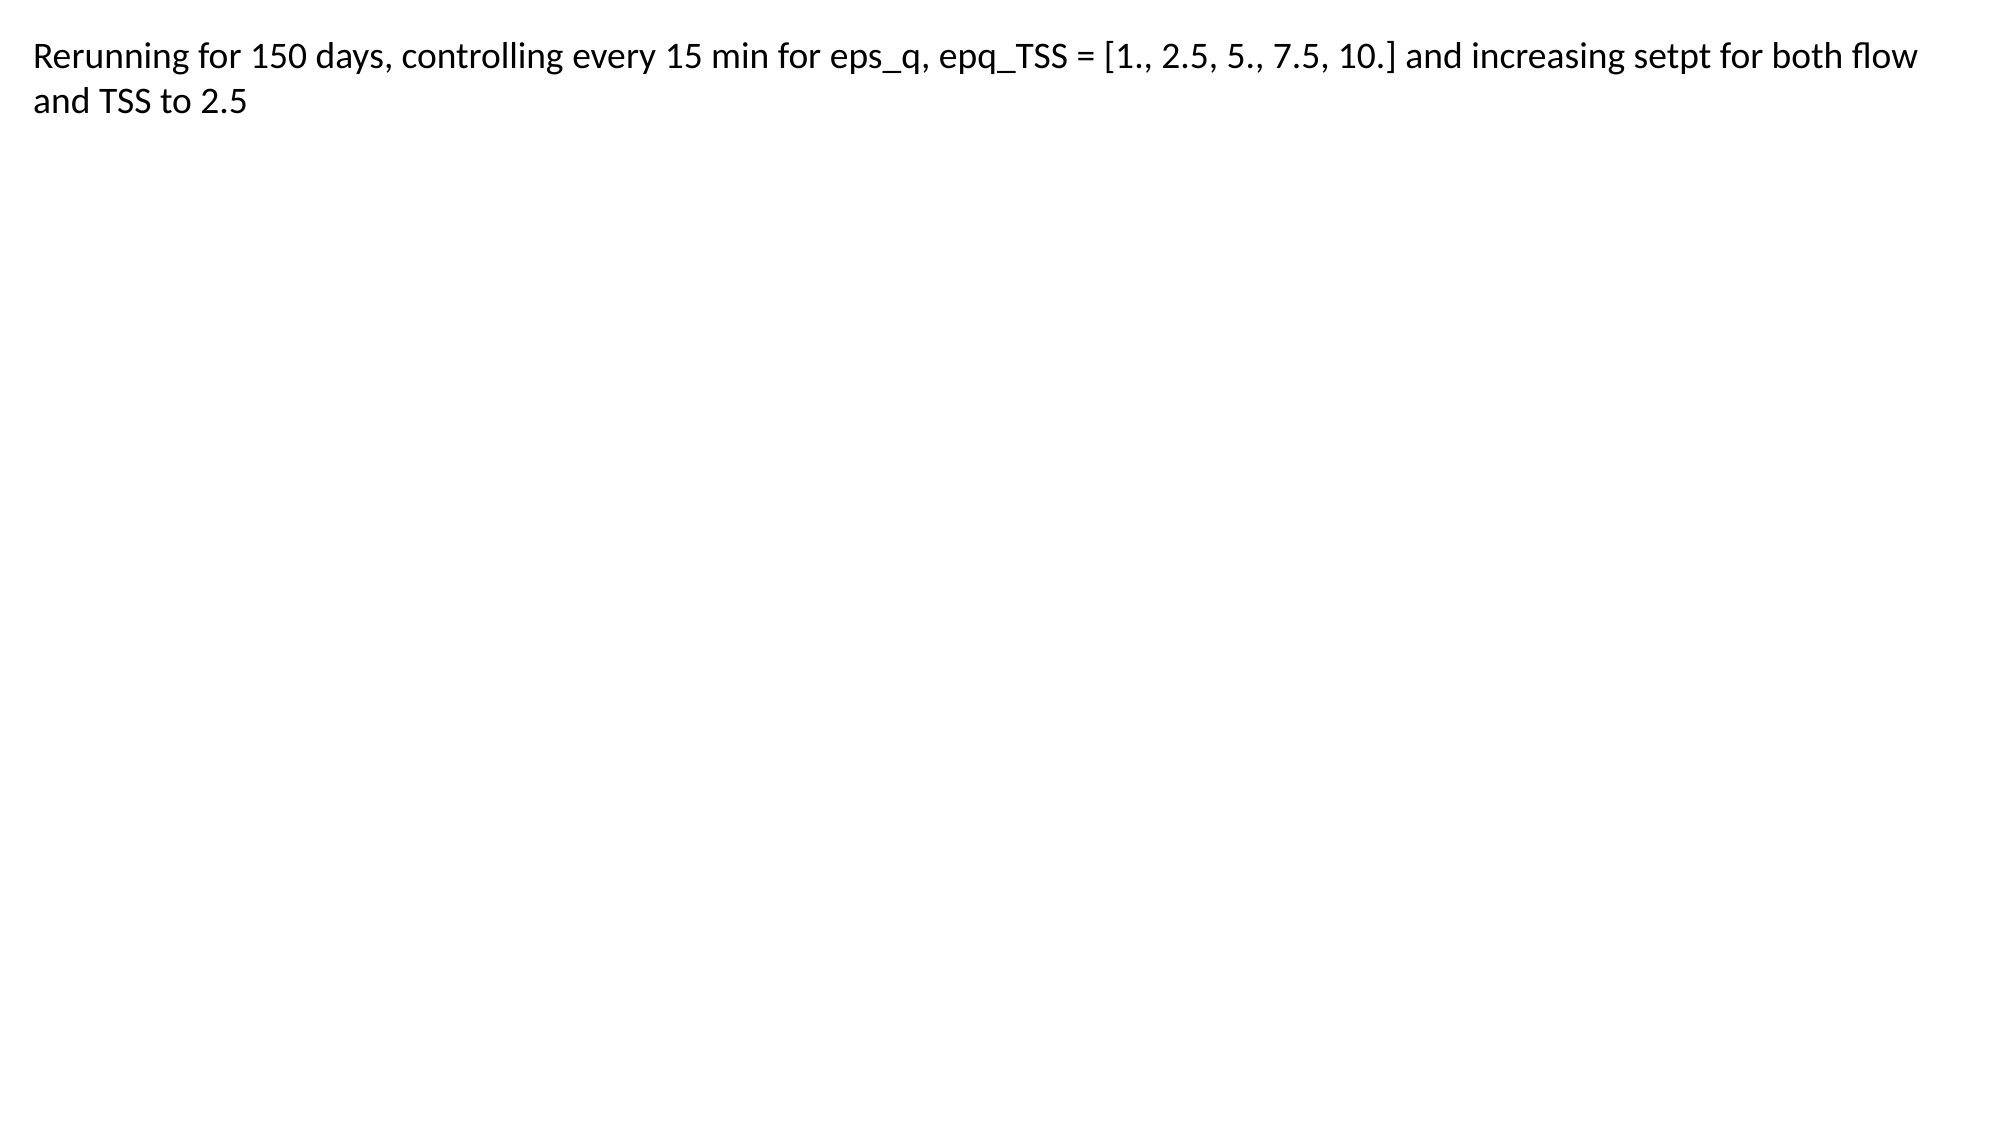

Rerunning for 150 days, controlling every 15 min for eps_q, epq_TSS = [1., 2.5, 5., 7.5, 10.] and increasing setpt for both flow and TSS to 2.5